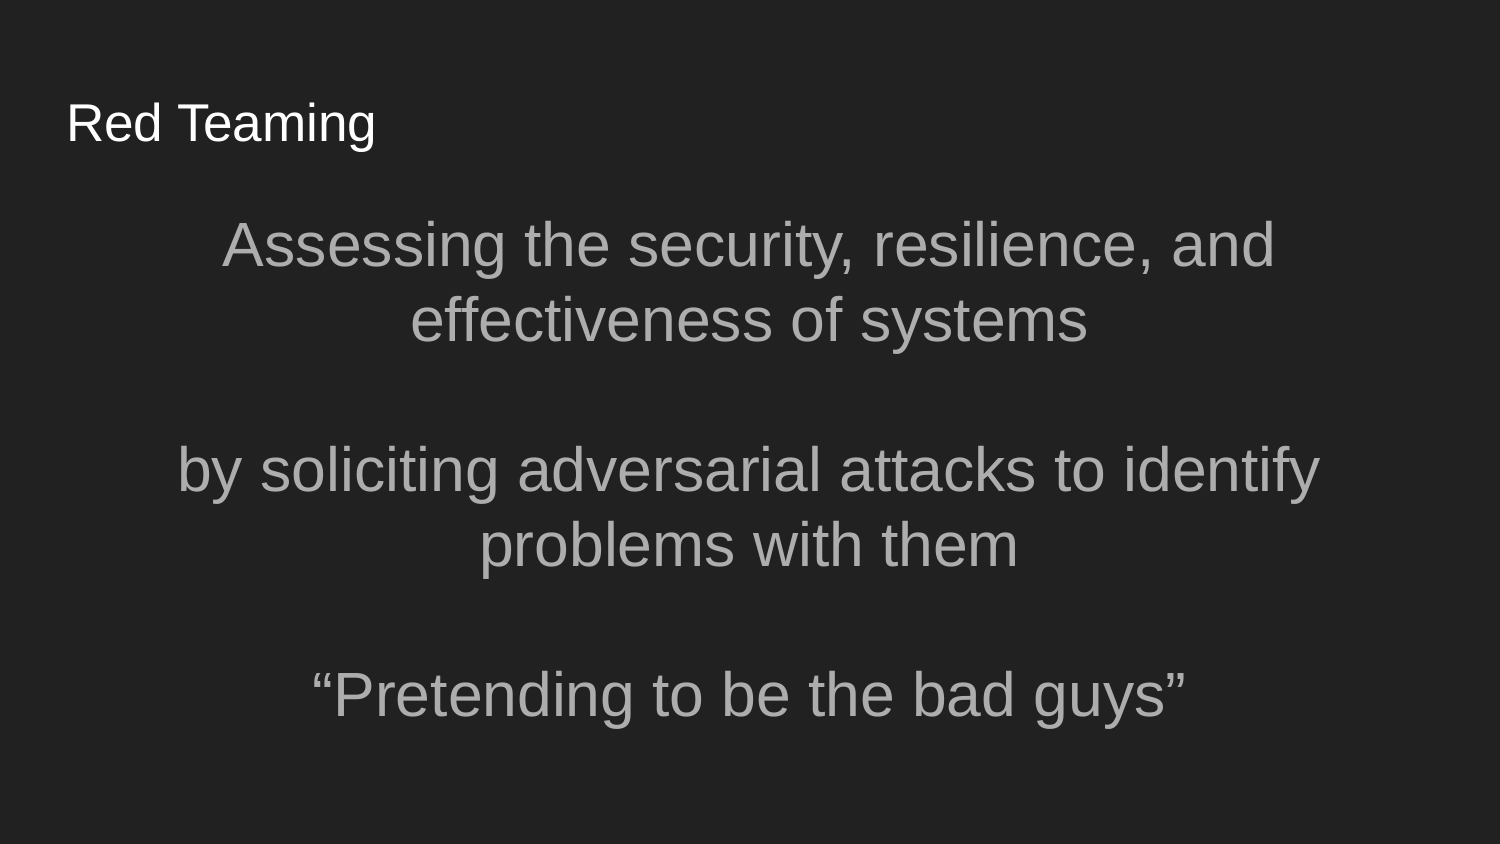

# Red Teaming
Assessing the security, resilience, and effectiveness of systems

by soliciting adversarial attacks to identify problems with them

“Pretending to be the bad guys”